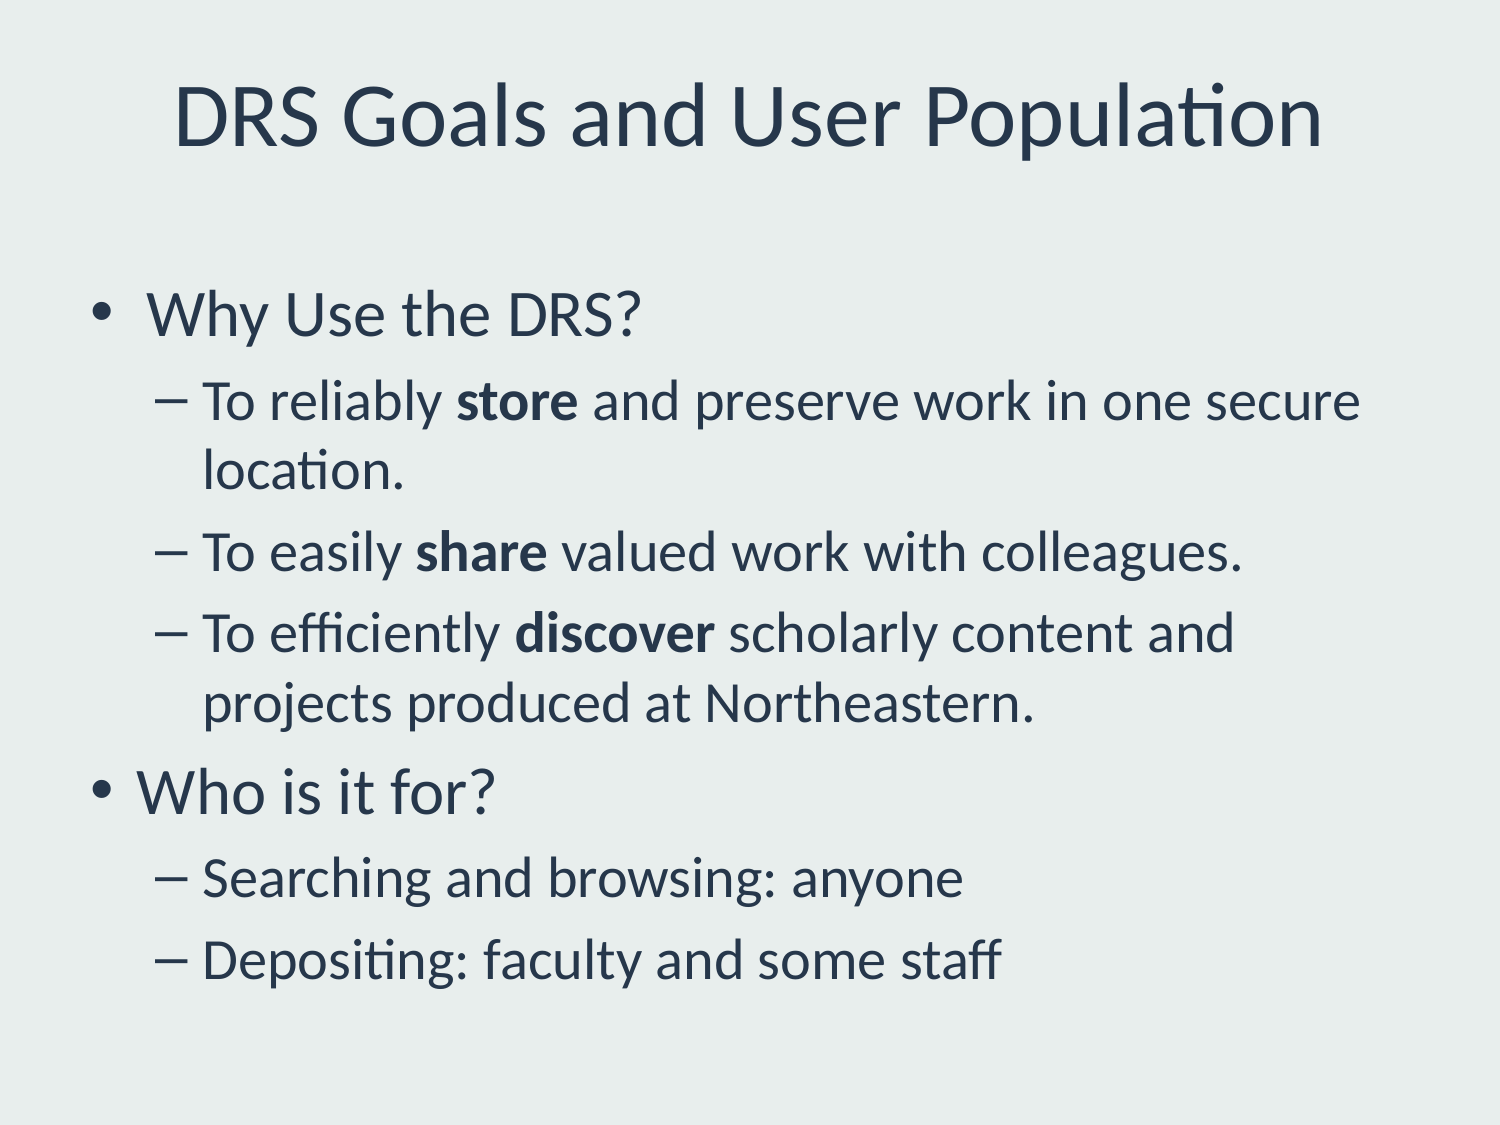

# DRS Goals and User Population
Why Use the DRS?
To reliably store and preserve work in one secure location.
To easily share valued work with colleagues.
To efficiently discover scholarly content and projects produced at Northeastern.
Who is it for?
Searching and browsing: anyone
Depositing: faculty and some staff